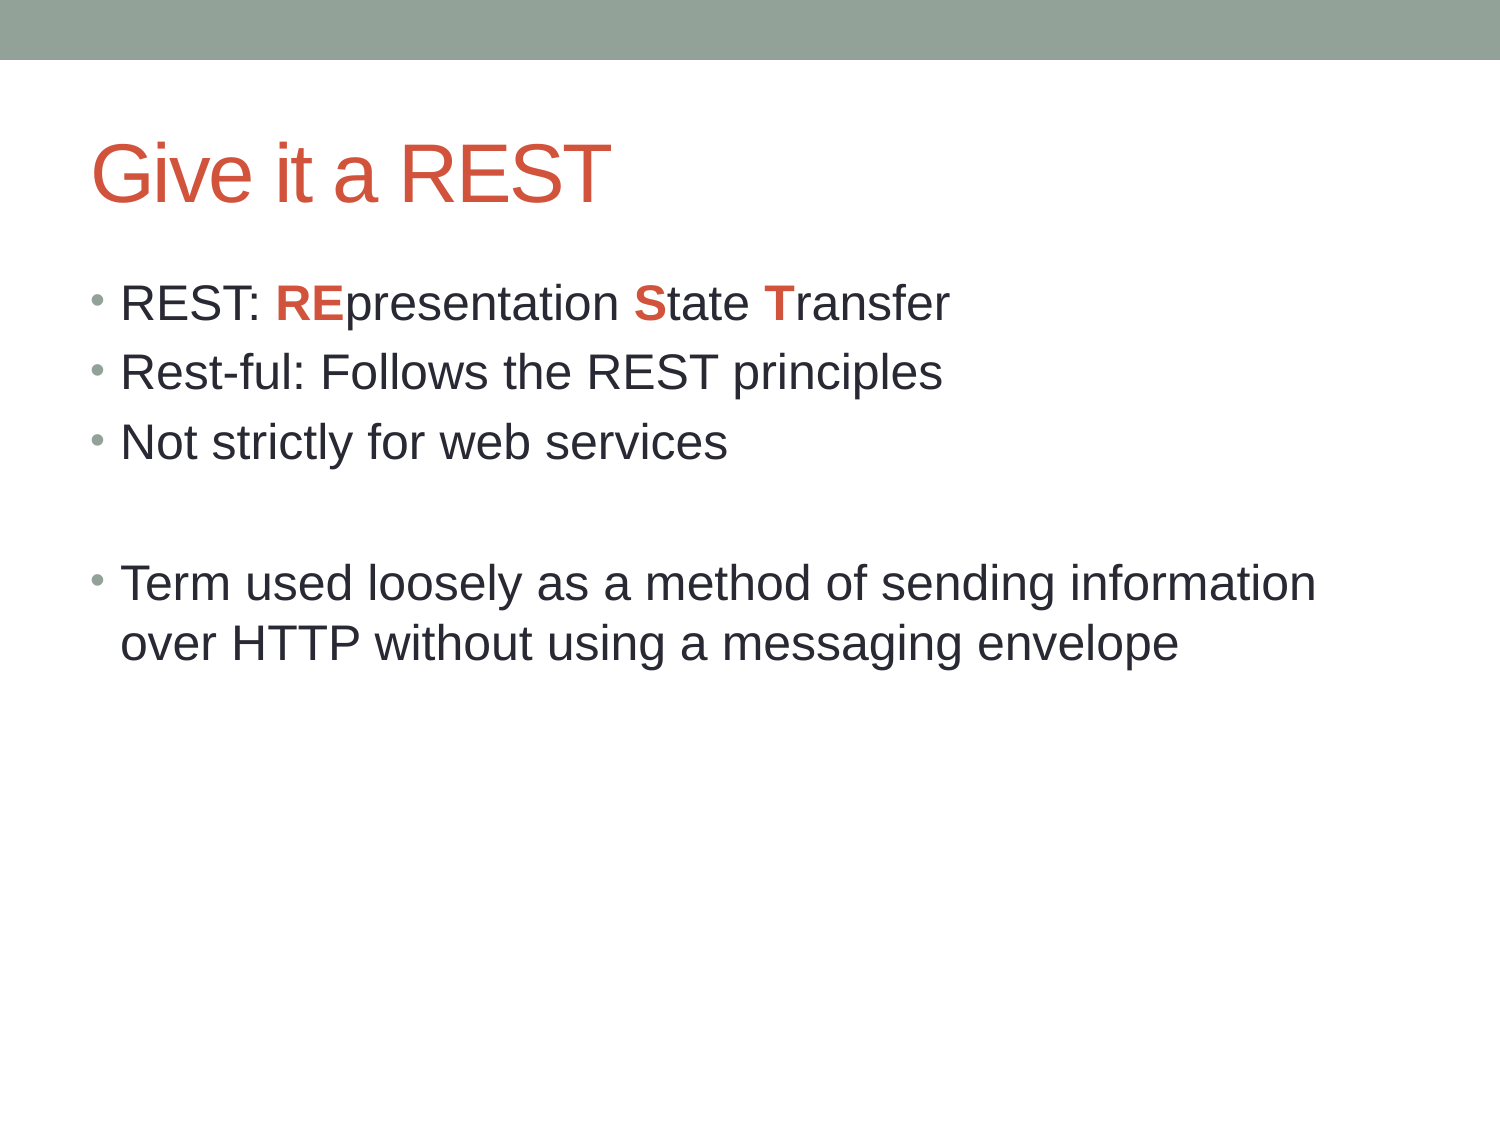

# Give it a REST
REST: REpresentation State Transfer
Rest-ful: Follows the REST principles
Not strictly for web services

Term used loosely as a method of sending information over HTTP without using a messaging envelope